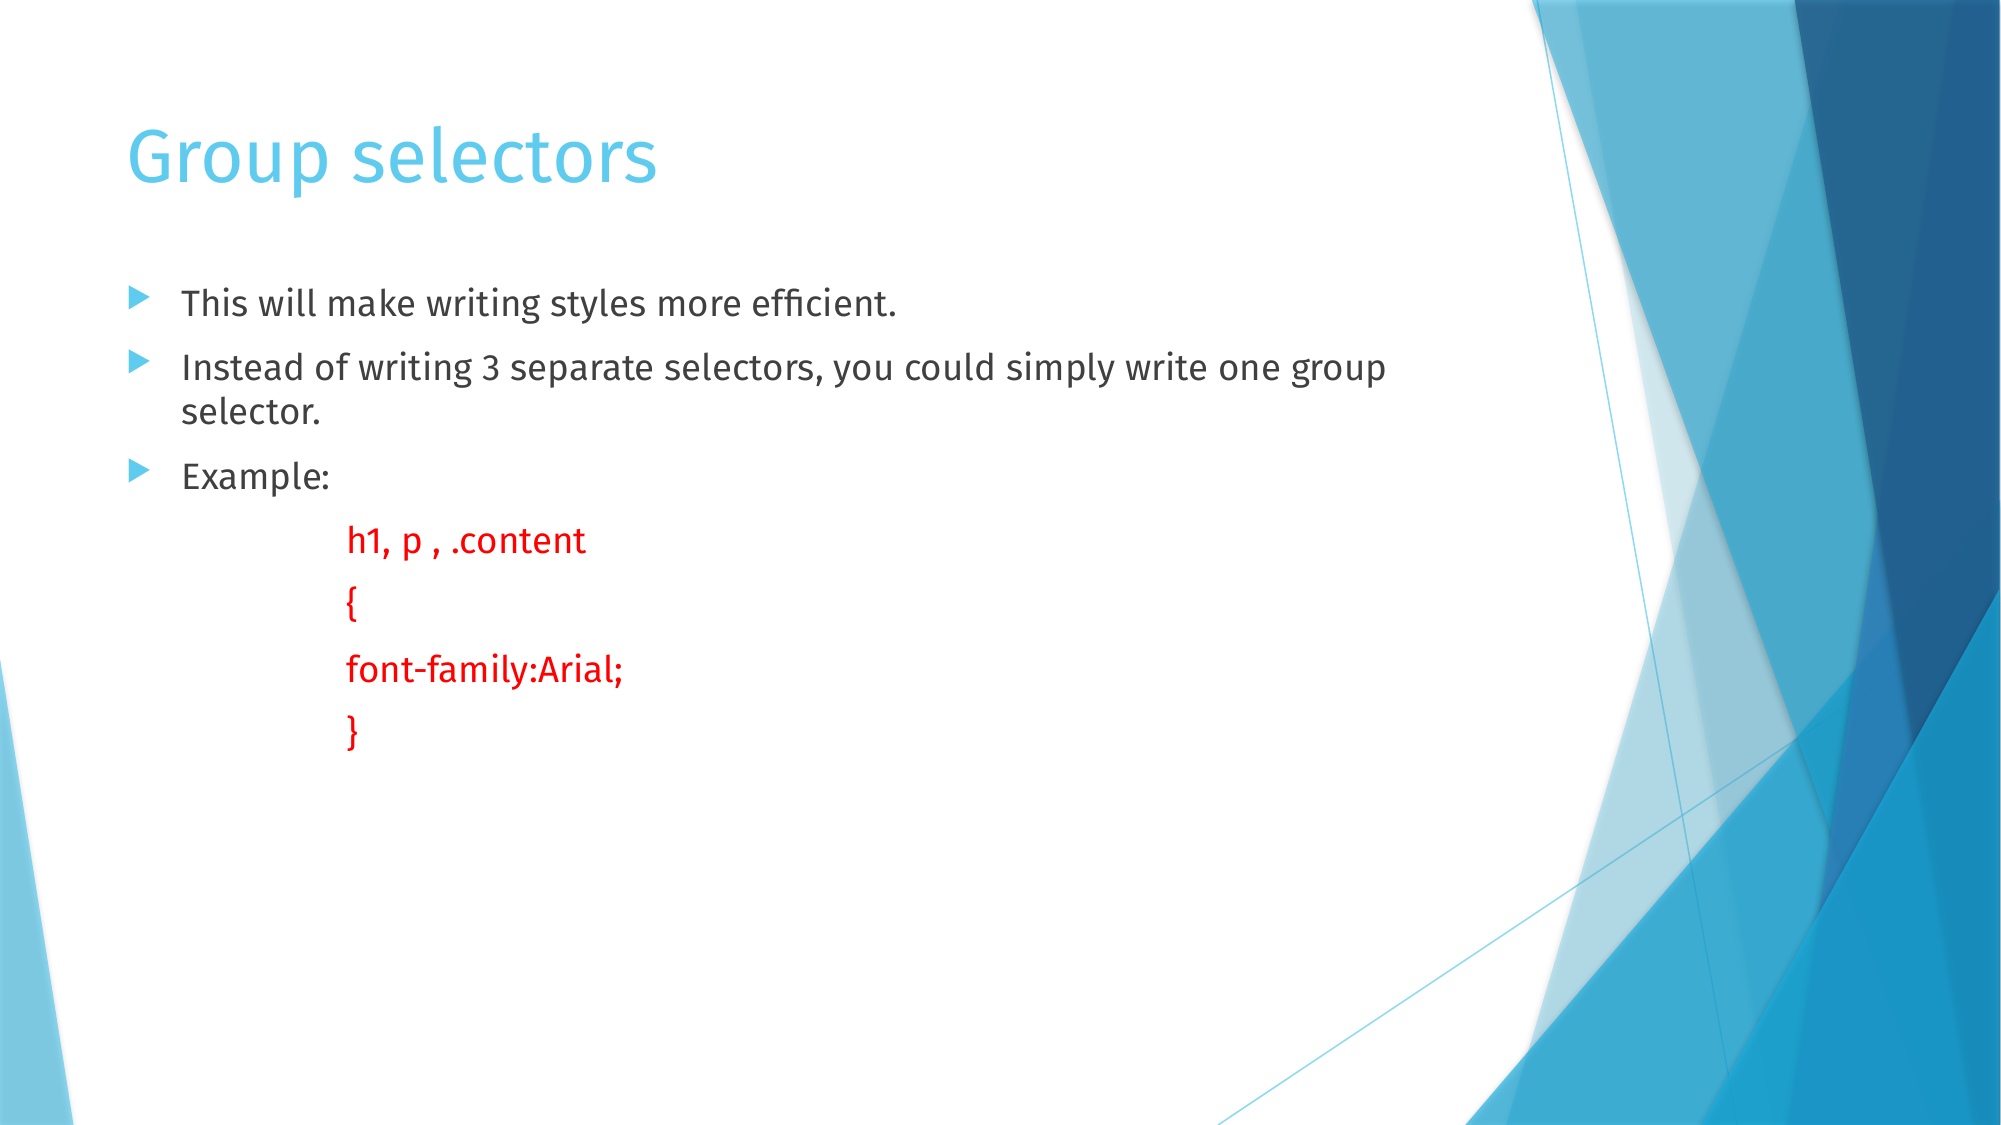

# Group selectors
This will make writing styles more efficient.
Instead of writing 3 separate selectors, you could simply write one group selector.
Example:
h1, p , .content
{
font-family:Arial;
}